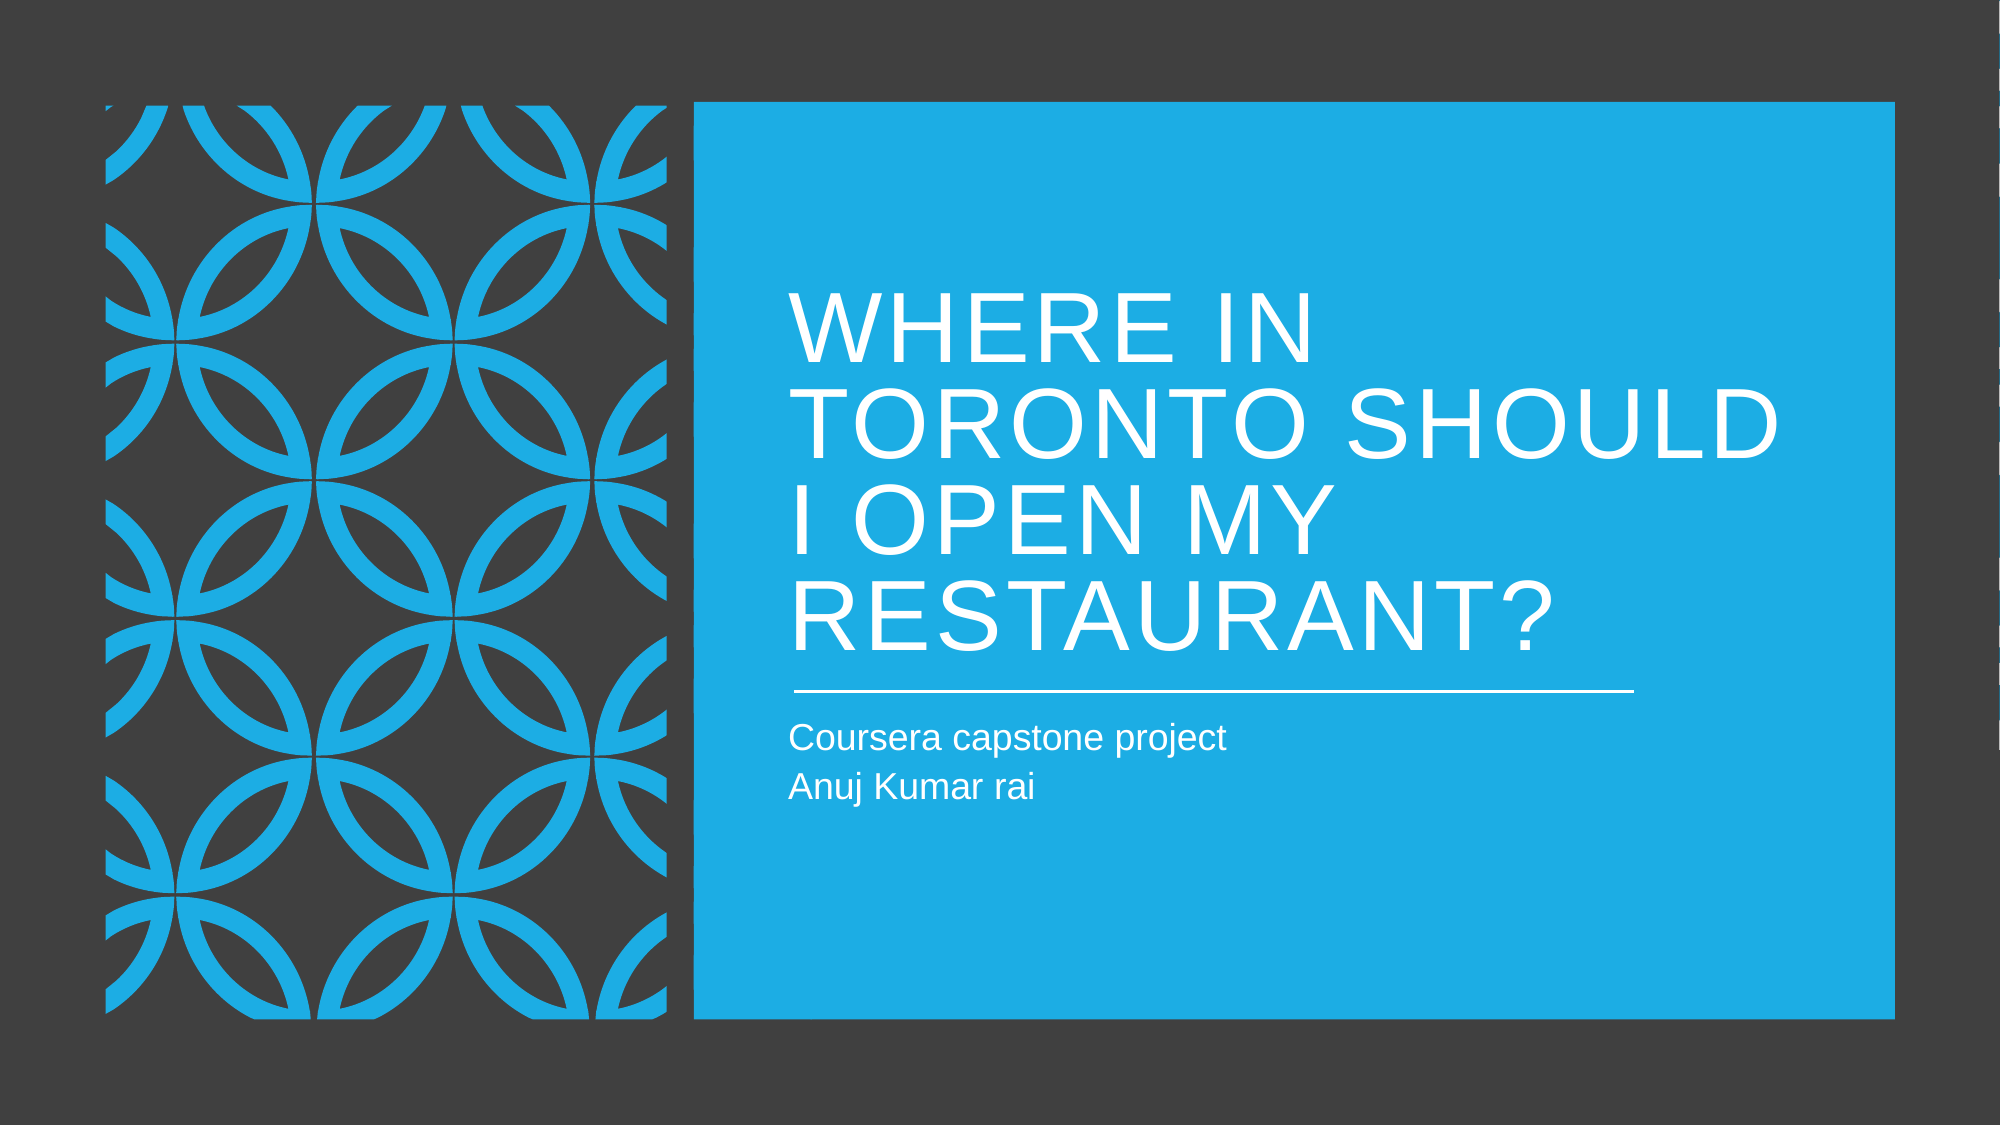

# Where in toronto should i open my restaurant?

Coursera capstone project
Anuj Kumar rai